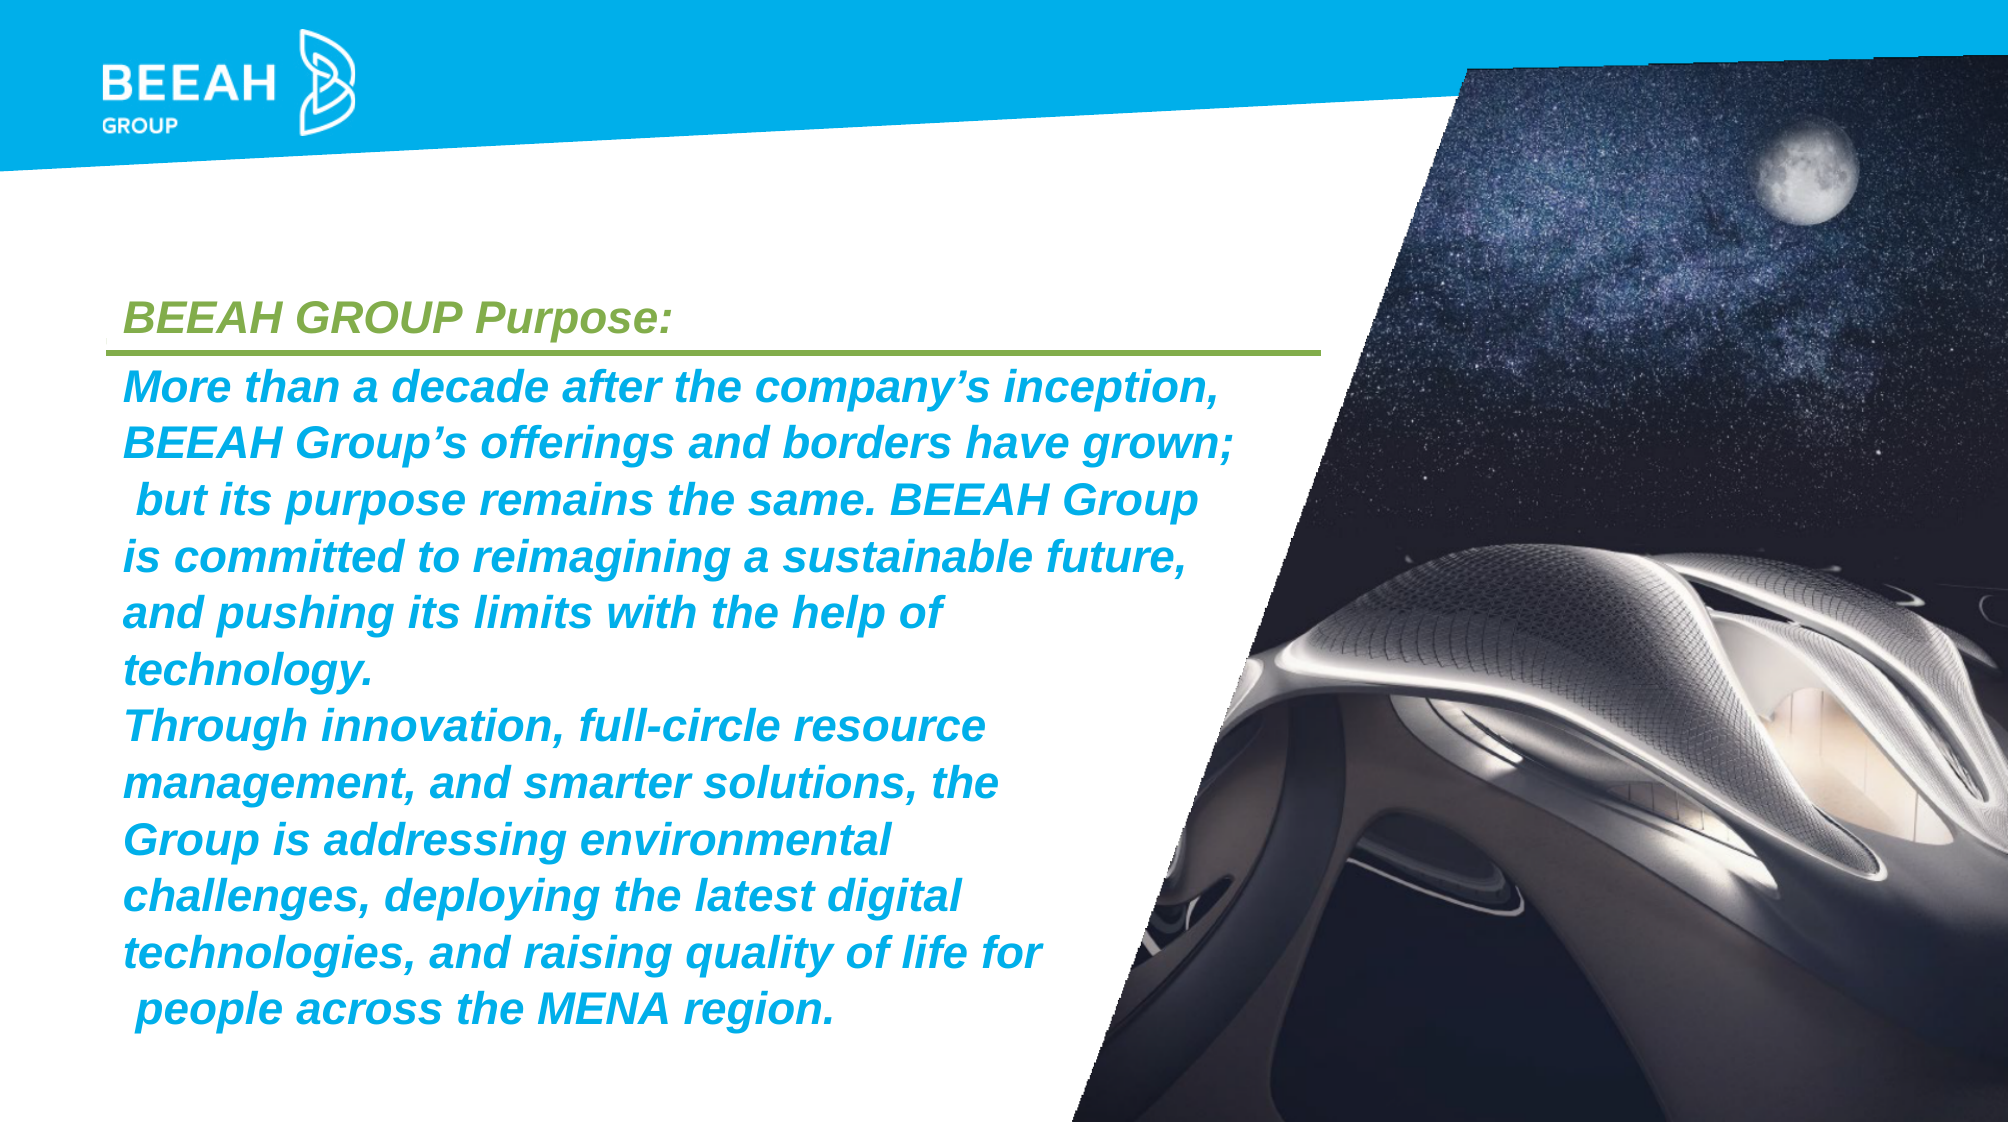

BEEAH GROUP Purpose:
More than a decade after the company’s inception,  BEEAH Group’s offerings and borders have grown;  but its purpose remains the same. BEEAH Group  is committed to reimagining a sustainable future,  and pushing its limits with the help of
technology.
Through innovation, full-circle resource  management, and smarter solutions, the  Group is addressing environmental  challenges, deploying the latest digital  technologies, and raising quality of life for  people across the MENA region.